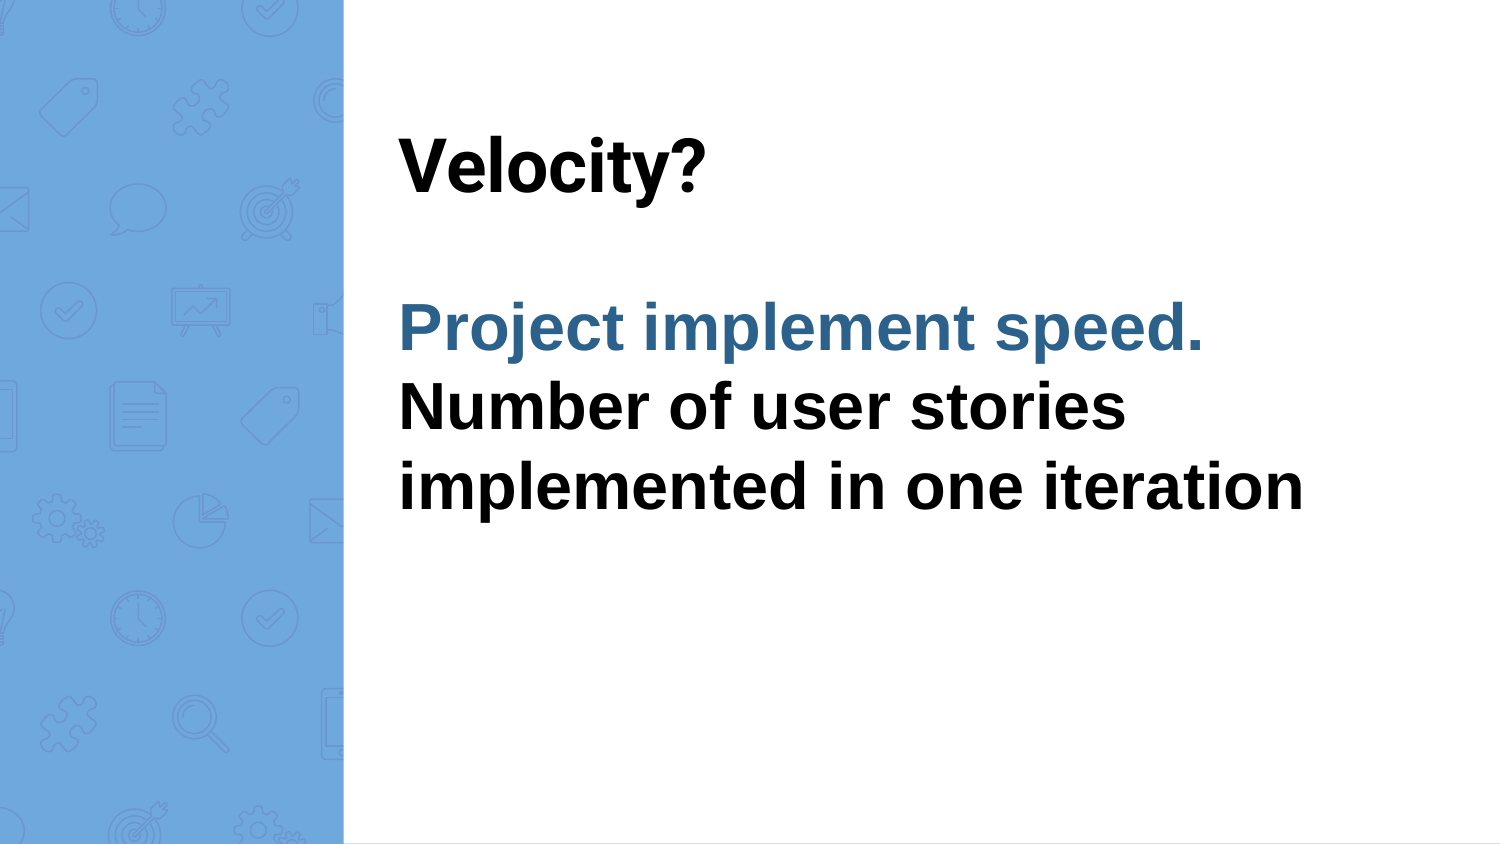

Velocity?
Project implement speed.
Number of user stories implemented in one iteration